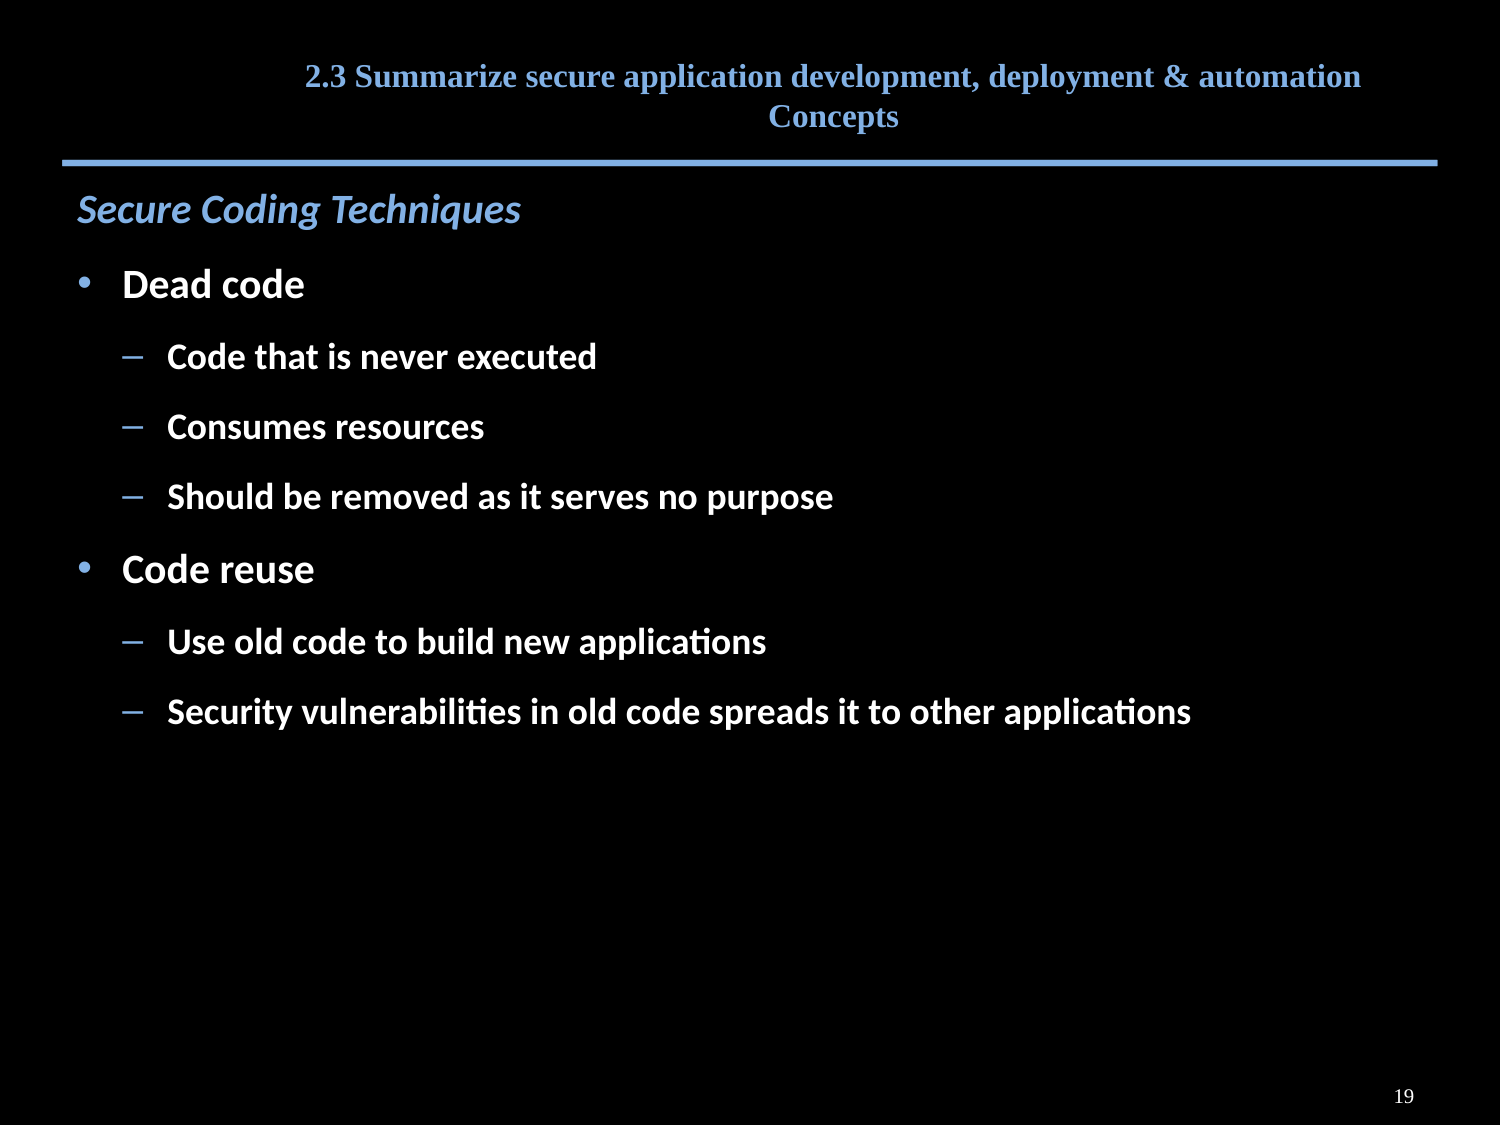

# 2.3 Summarize secure application development, deployment & automation Concepts
Secure Coding Techniques
Dead code
Code that is never executed
Consumes resources
Should be removed as it serves no purpose
Code reuse
Use old code to build new applications
Security vulnerabilities in old code spreads it to other applications
19